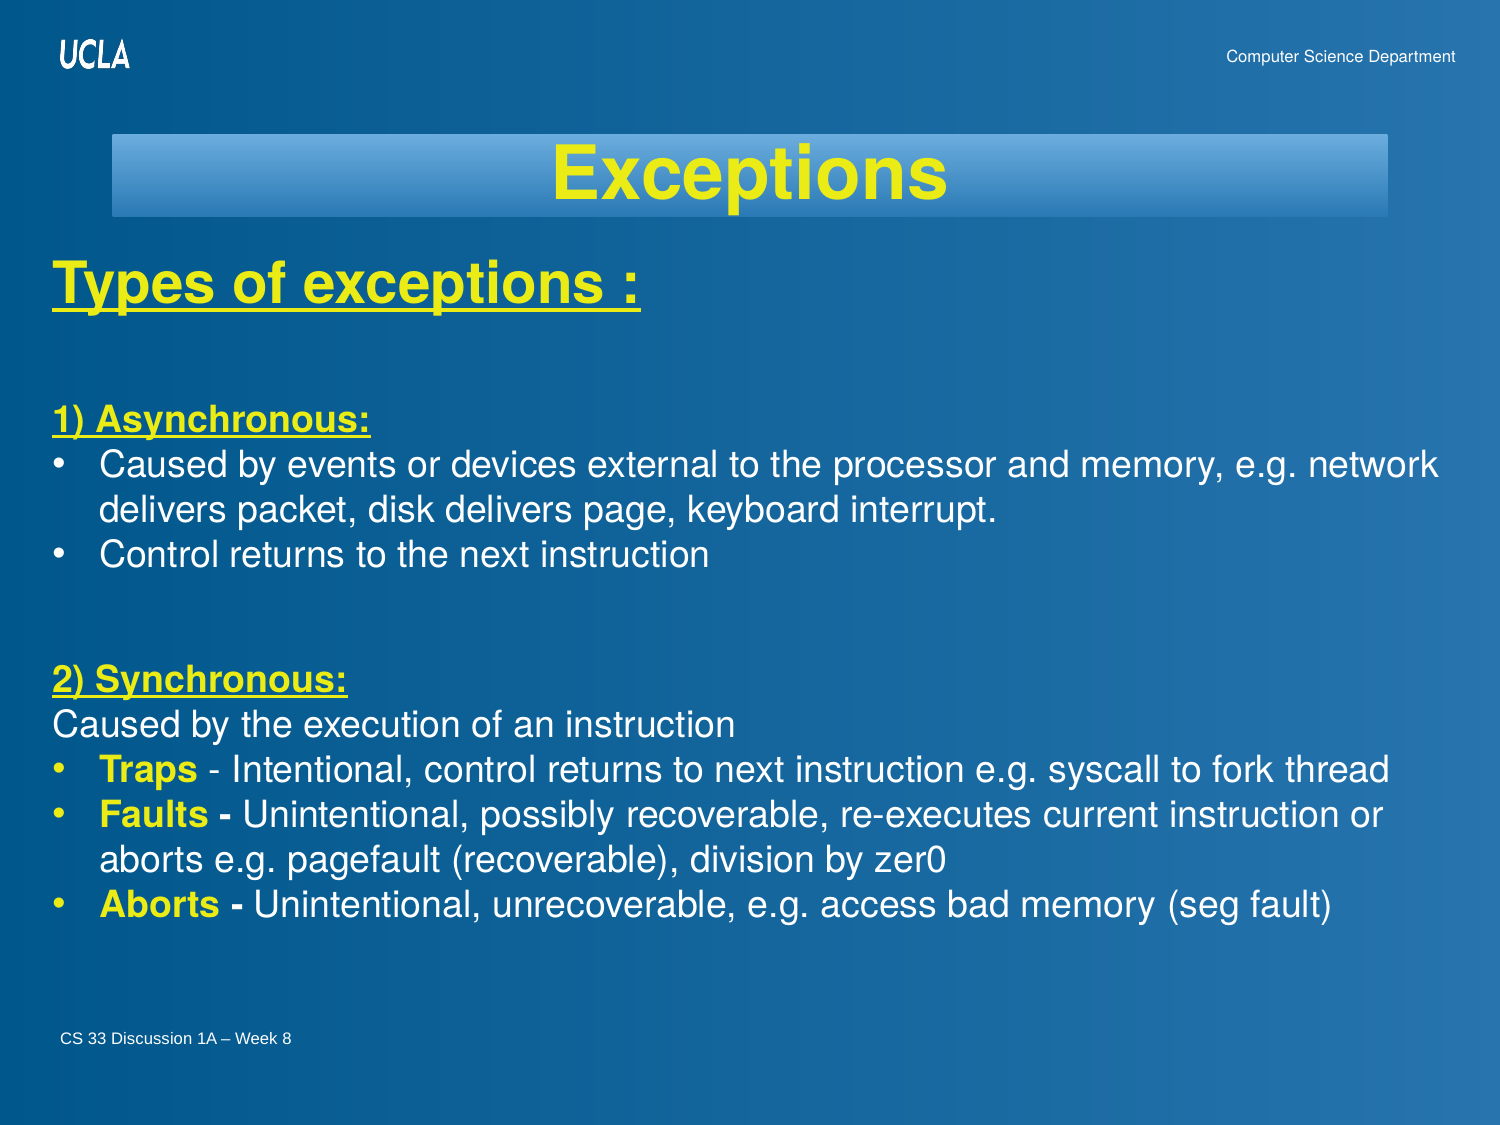

# Exceptions
Types of exceptions :
1) Asynchronous:
Caused by events or devices external to the processor and memory, e.g. network delivers packet, disk delivers page, keyboard interrupt.
Control returns to the next instruction
2) Synchronous:
Caused by the execution of an instruction
Traps - Intentional, control returns to next instruction e.g. syscall to fork thread
Faults - Unintentional, possibly recoverable, re-executes current instruction or aborts e.g. pagefault (recoverable), division by zer0
Aborts - Unintentional, unrecoverable, e.g. access bad memory (seg fault)